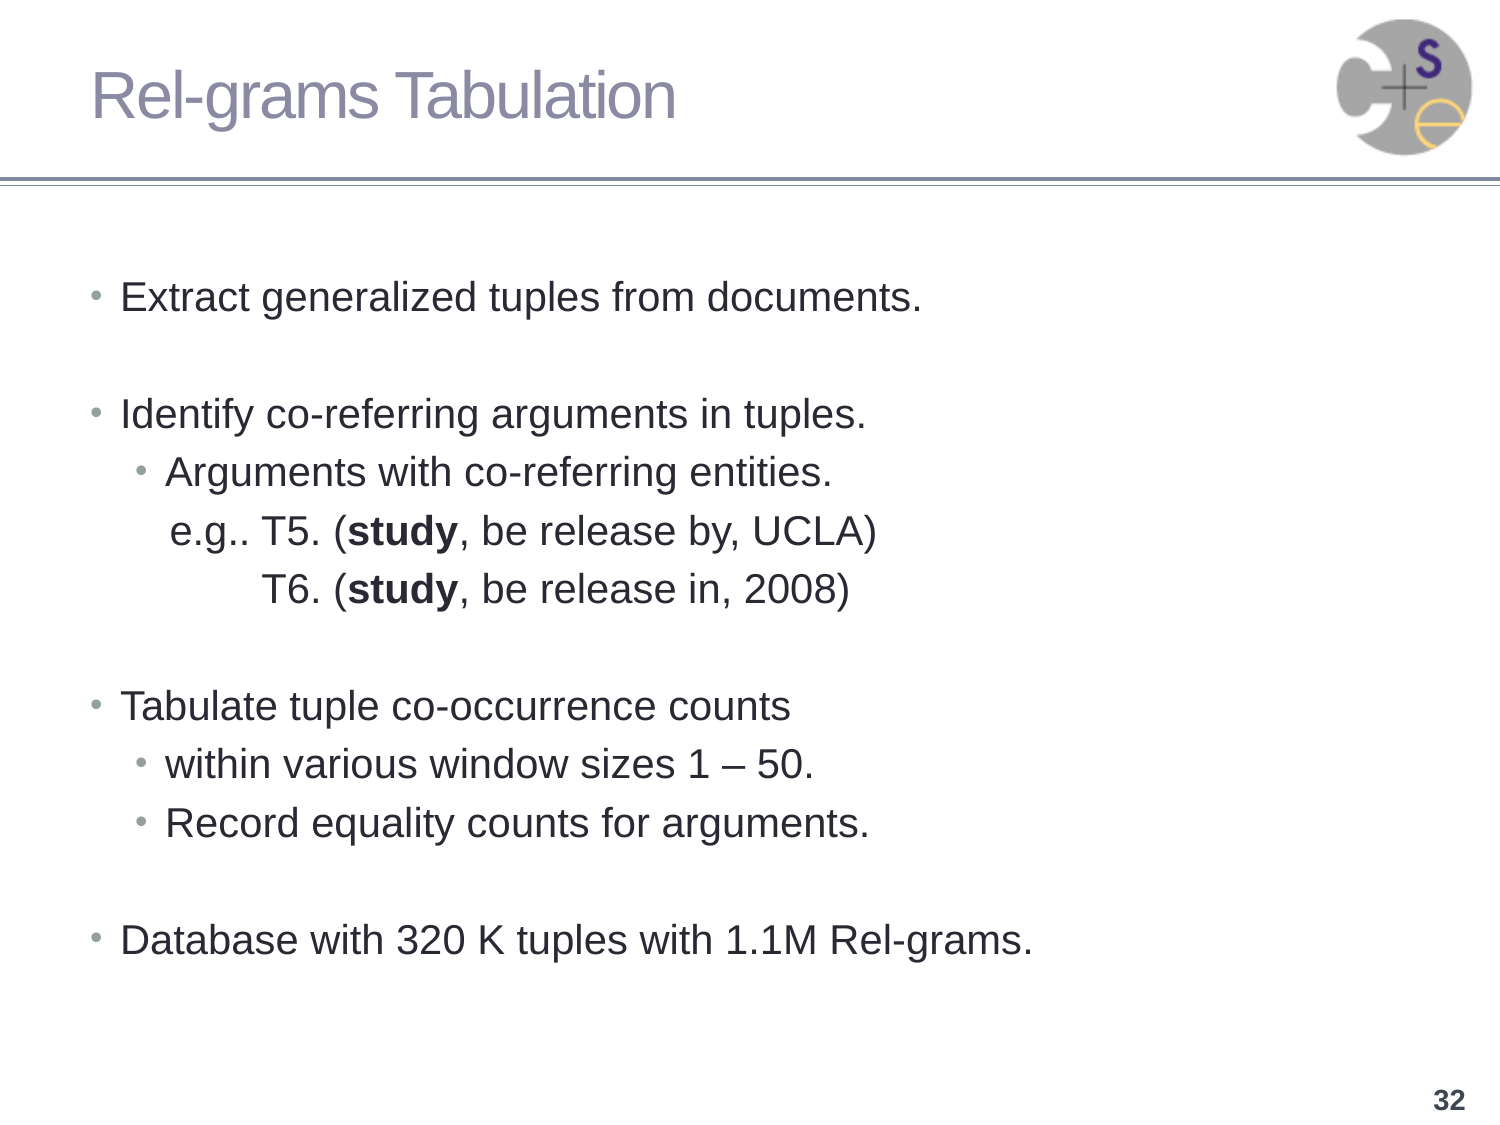

# Rel-grams Tabulation
Extract generalized tuples from documents.

Identify co-referring arguments in tuples.
Arguments with co-referring entities.
   e.g.. T5. (study, be release by, UCLA)
           T6. (study, be release in, 2008)

Tabulate tuple co-occurrence counts
within various window sizes 1 – 50.
Record equality counts for arguments.

Database with 320 K tuples with 1.1M Rel-grams.

32